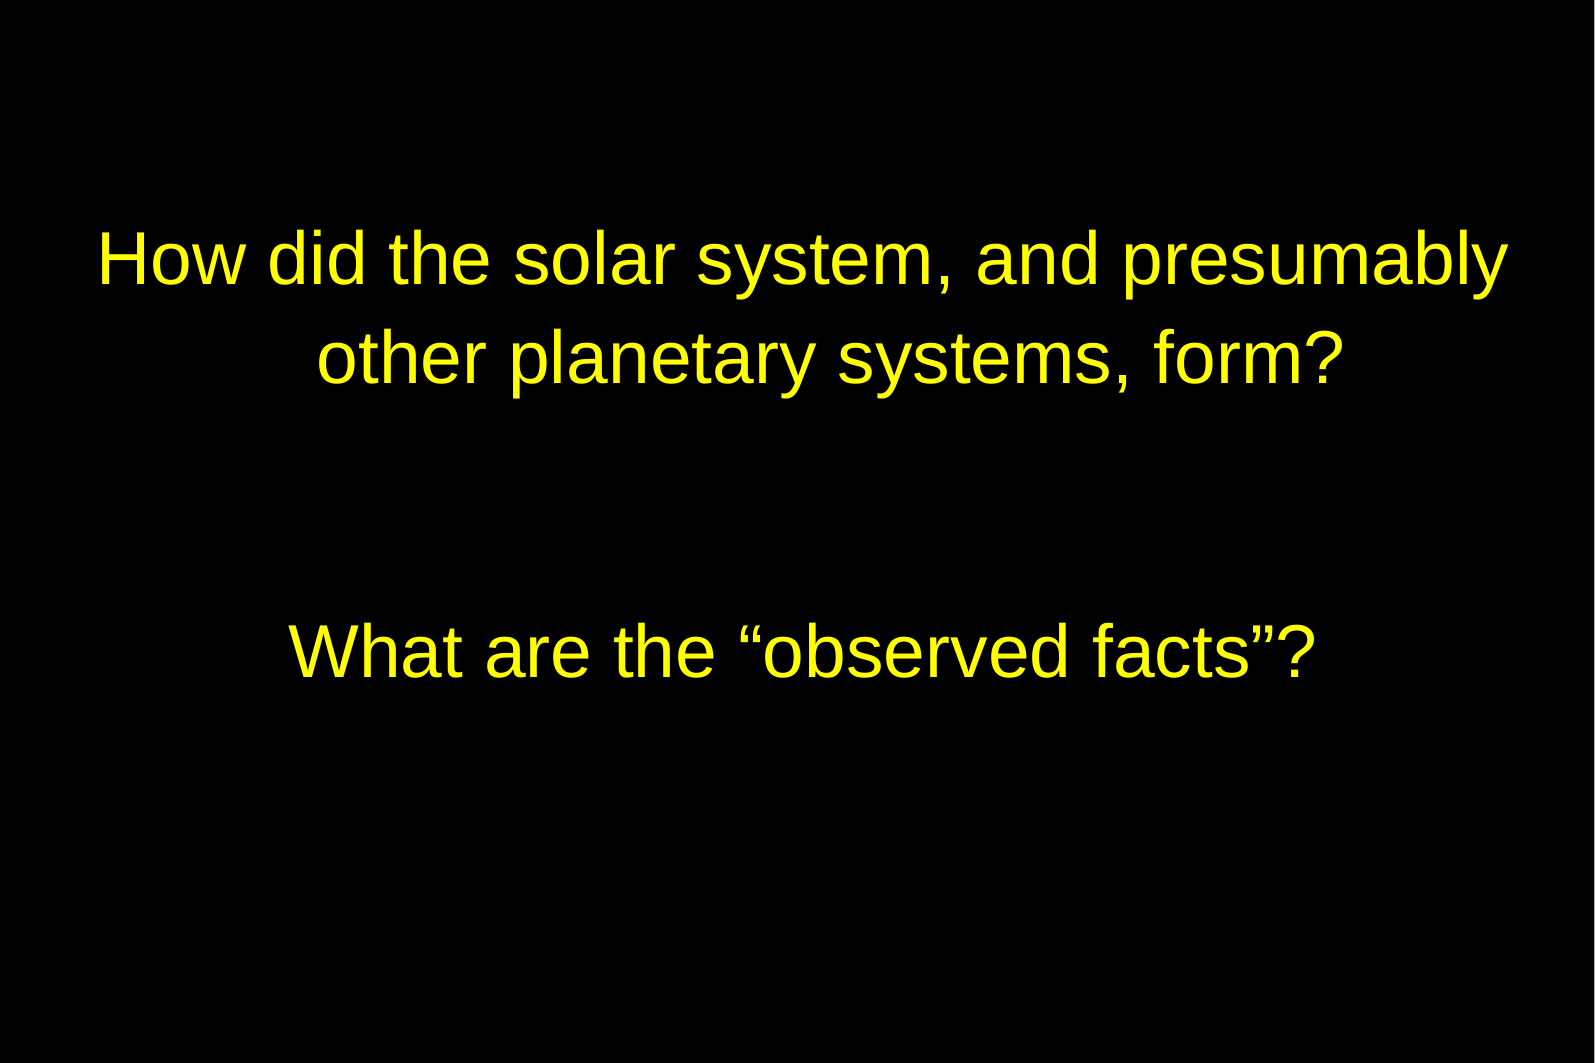

How did the solar system, and presumably other planetary systems, form?

What are the “observed facts”?